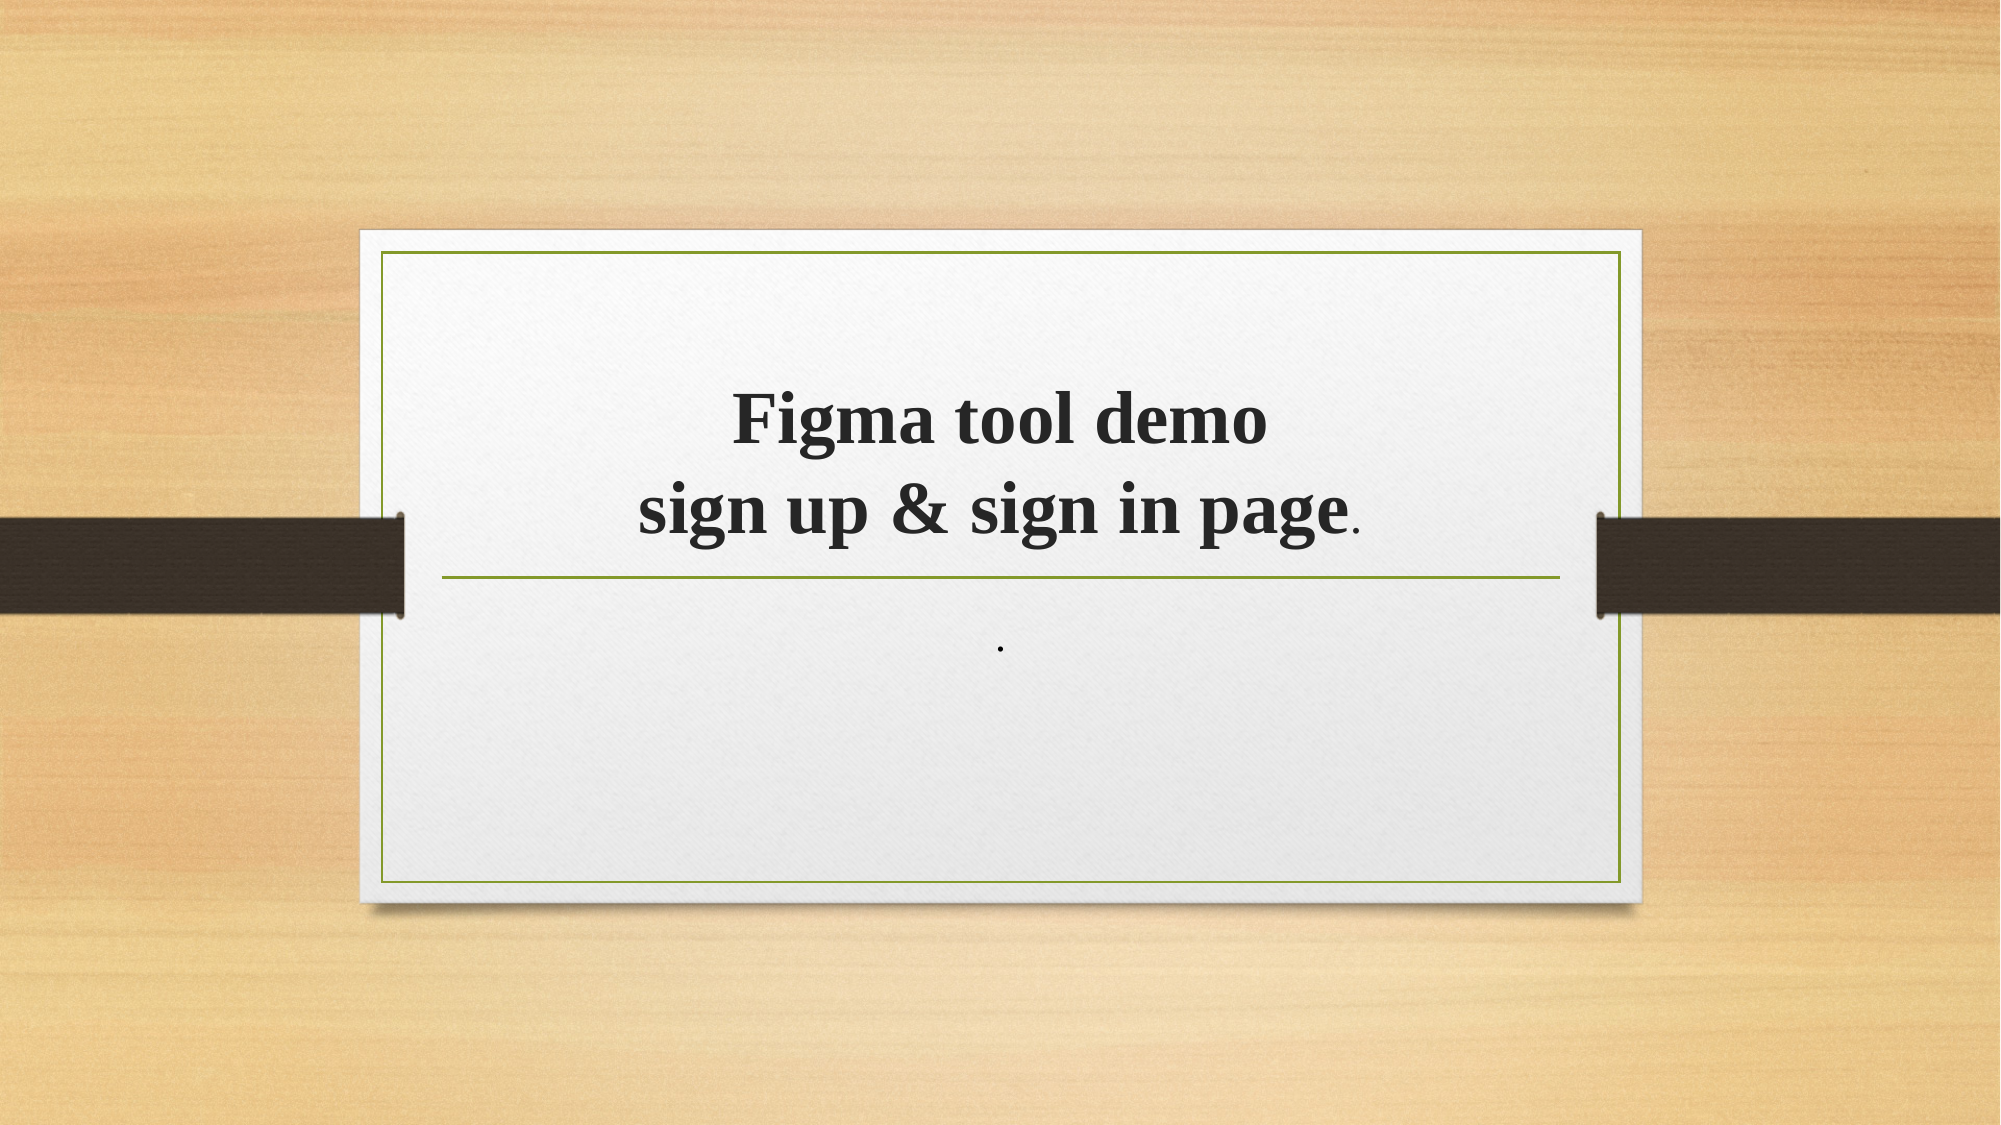

# Figma tool demo sign up & sign in page.
.